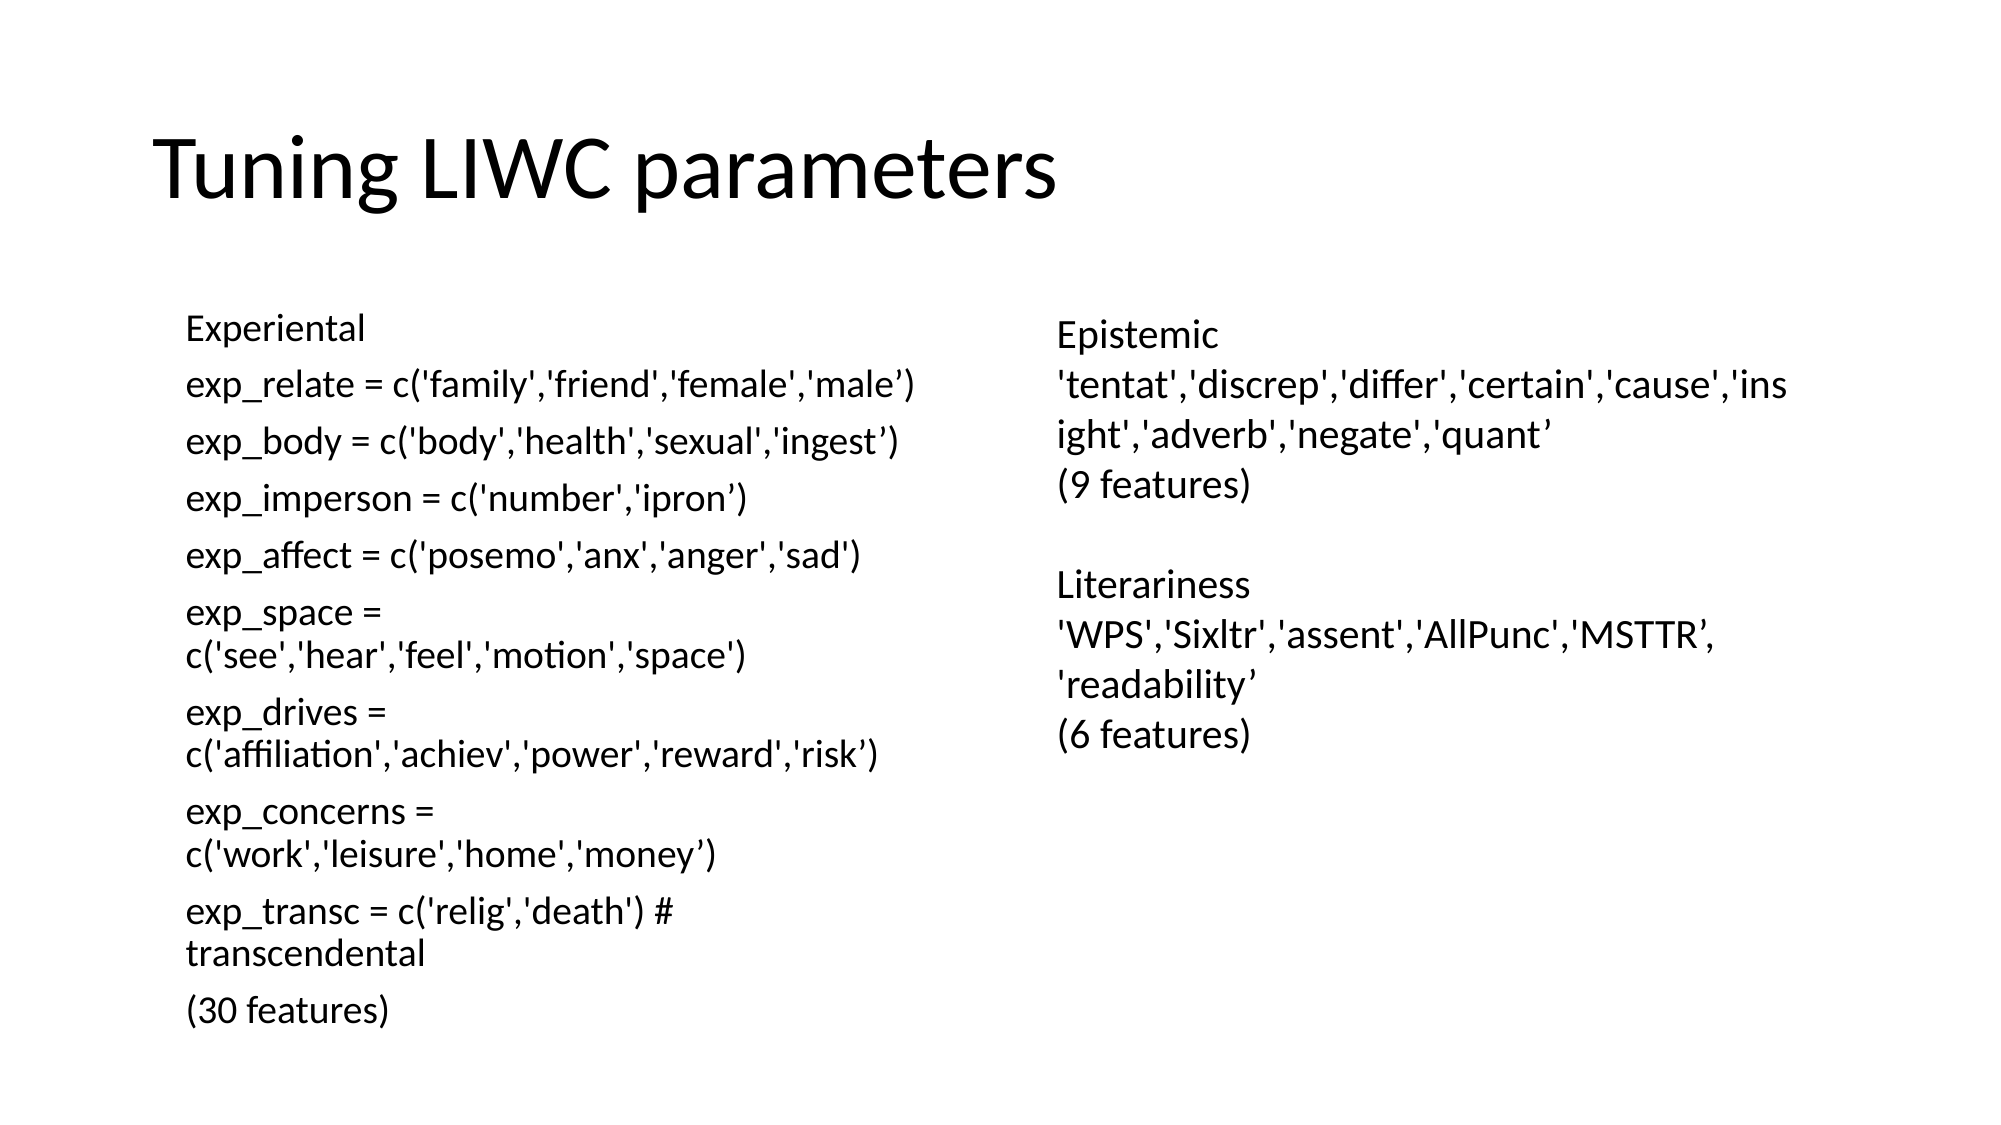

# Tuning LIWC parameters
Experiental
exp_relate = c('family','friend','female','male’)
exp_body = c('body','health','sexual','ingest’)
exp_imperson = c('number','ipron’)
exp_affect = c('posemo','anx','anger','sad')
exp_space = c('see','hear','feel','motion','space')
exp_drives = c('affiliation','achiev','power','reward','risk’)
exp_concerns = c('work','leisure','home','money’)
exp_transc = c('relig','death') # transcendental
(30 features)
Epistemic 'tentat','discrep','differ','certain','cause','insight','adverb','negate','quant’
(9 features)

Literariness 'WPS','Sixltr','assent','AllPunc','MSTTR’, 'readability’
(6 features)